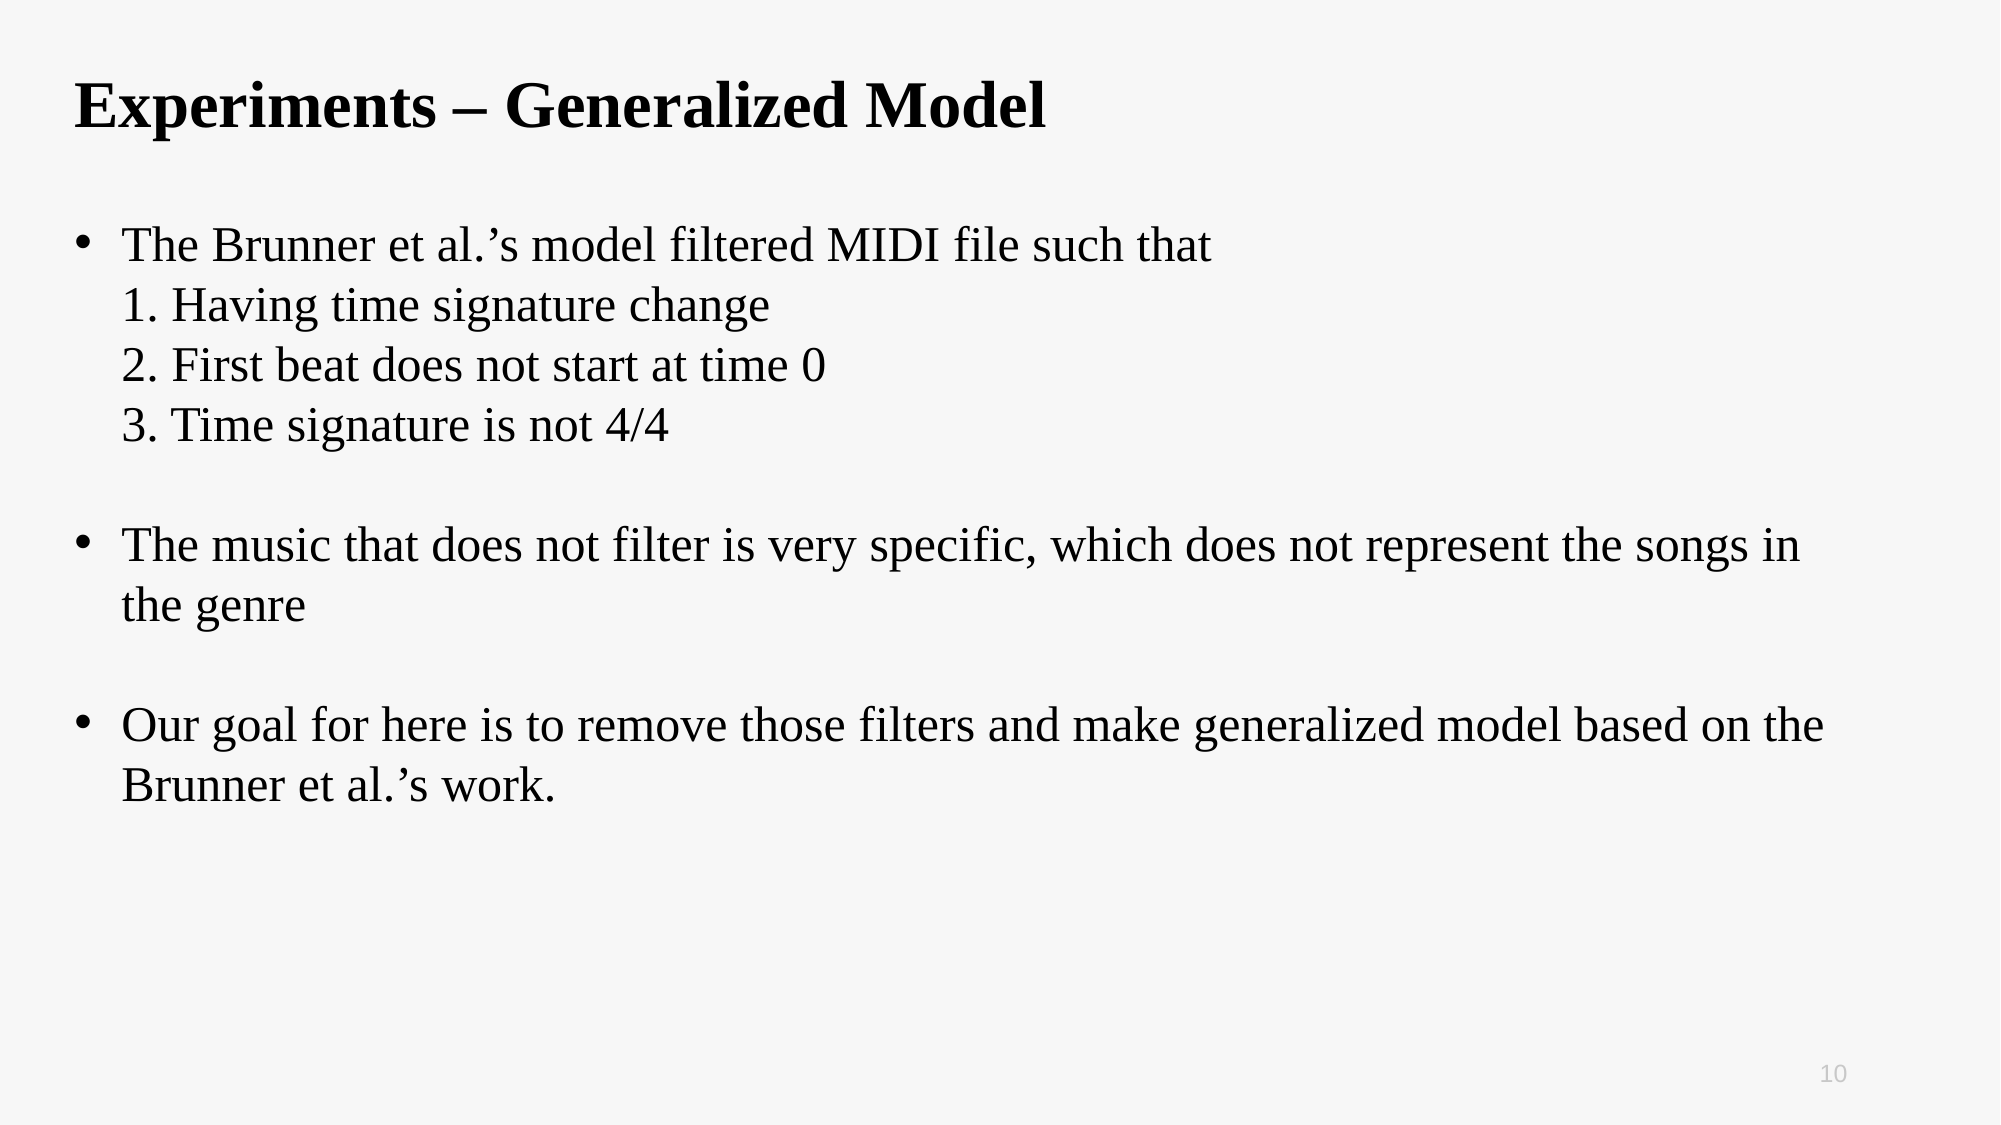

Experiments – Generalized Model
The Brunner et al.’s model filtered MIDI file such that
1. Having time signature change
2. First beat does not start at time 0
3. Time signature is not 4/4
The music that does not filter is very specific, which does not represent the songs in the genre
Our goal for here is to remove those filters and make generalized model based on the Brunner et al.’s work.
10